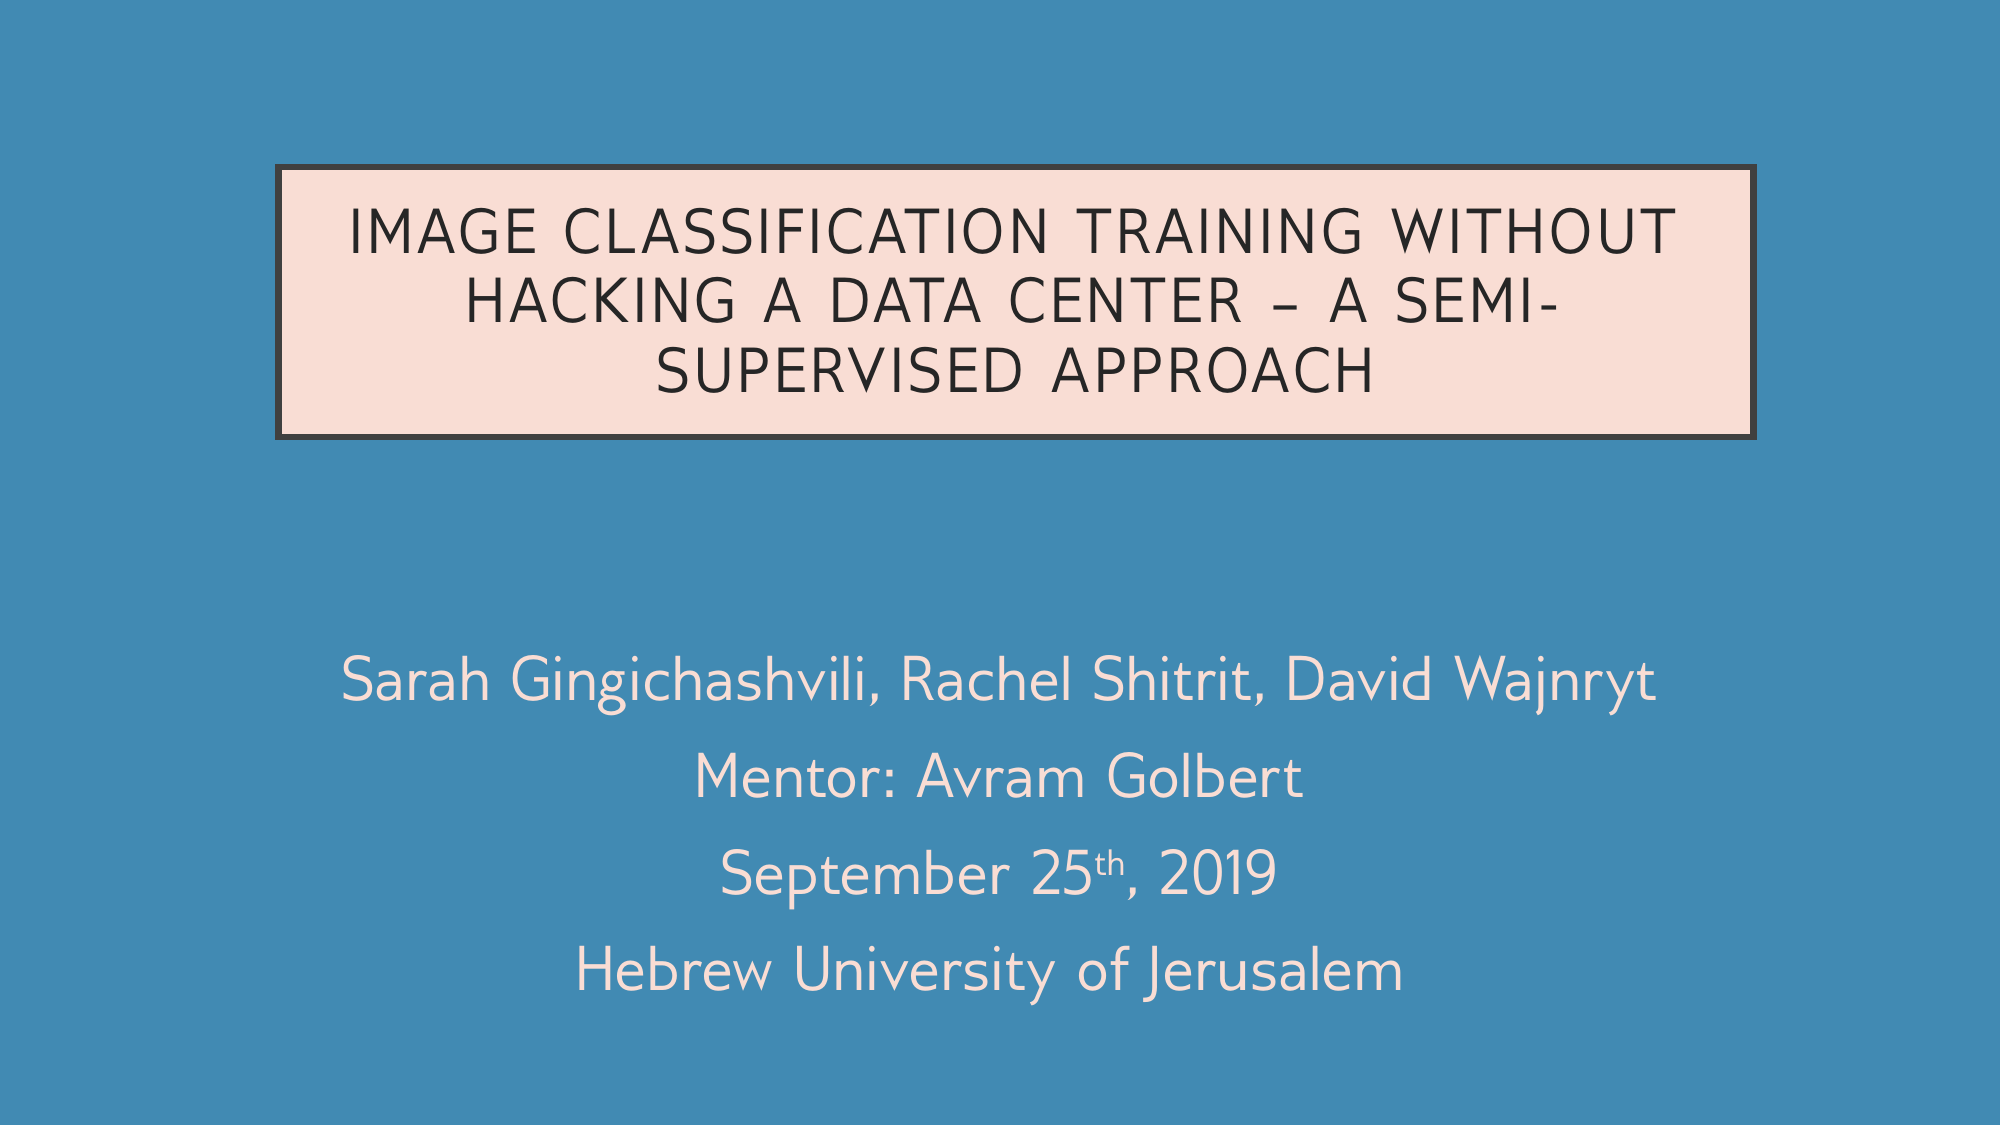

# IMAGE CLASSIFICATION TRAINING WITHOUT HACKING A DATA CENTER – A SEMI-SUPERVISED APPROACH
Sarah Gingichashvili, Rachel Shitrit, David Wajnryt
Mentor: Avram Golbert
September 25th, 2019
Hebrew University of Jerusalem